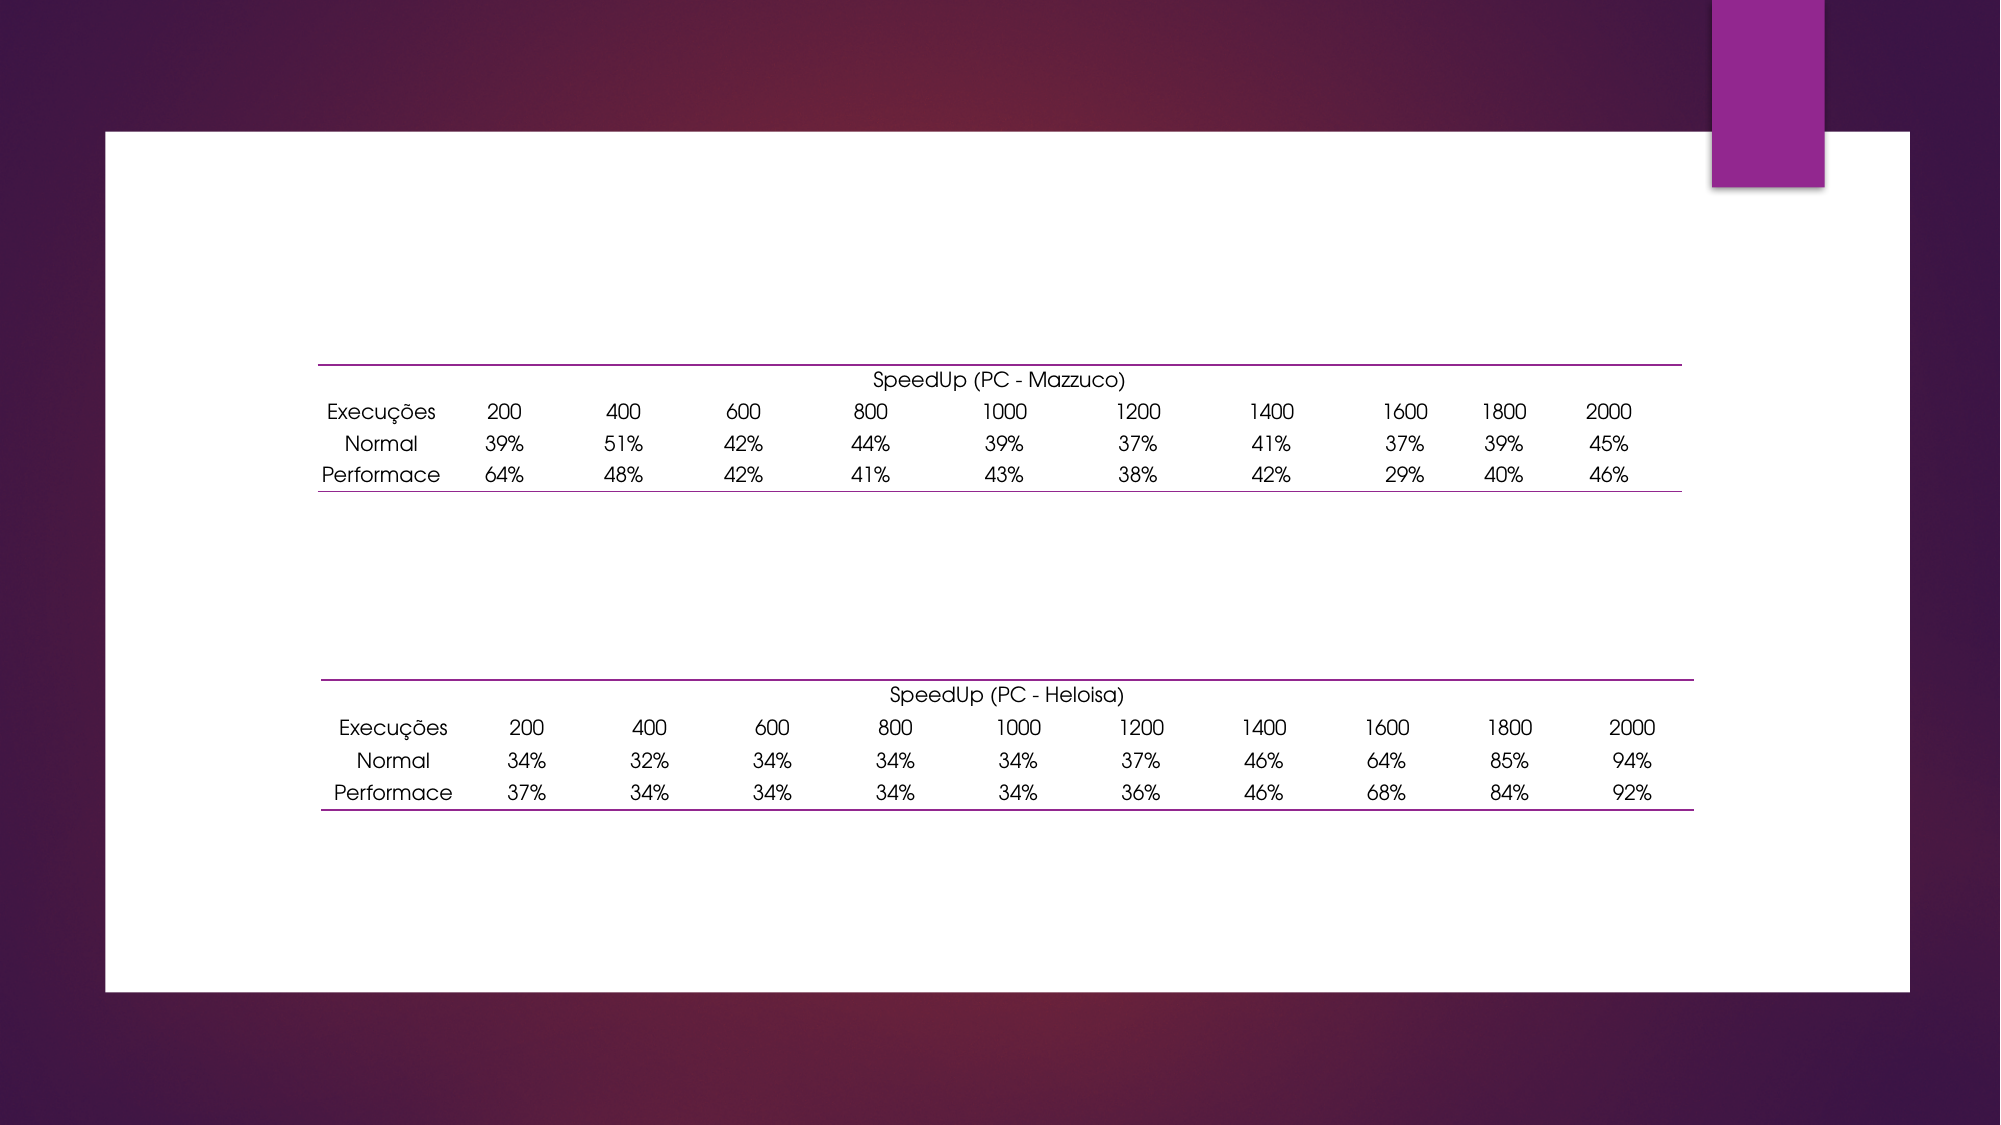

| SpeedUp (PC - Mazzuco) |  |  |  |  |  |  |  |  |  |  |
| --- | --- | --- | --- | --- | --- | --- | --- | --- | --- | --- |
| Execuções | 200 | 400 | 600 | 800 | 1000 | 1200 | 1400 | 1600 | 1800 | 2000 |
| Normal | 39% | 51% | 42% | 44% | 39% | 37% | 41% | 37% | 39% | 45% |
| Performace | 64% | 48% | 42% | 41% | 43% | 38% | 42% | 29% | 40% | 46% |
| SpeedUp (PC - Heloisa) |  |  |  |  |  |  |  |  |  |  |
| --- | --- | --- | --- | --- | --- | --- | --- | --- | --- | --- |
| Execuções | 200 | 400 | 600 | 800 | 1000 | 1200 | 1400 | 1600 | 1800 | 2000 |
| Normal | 34% | 32% | 34% | 34% | 34% | 37% | 46% | 64% | 85% | 94% |
| Performace | 37% | 34% | 34% | 34% | 34% | 36% | 46% | 68% | 84% | 92% |